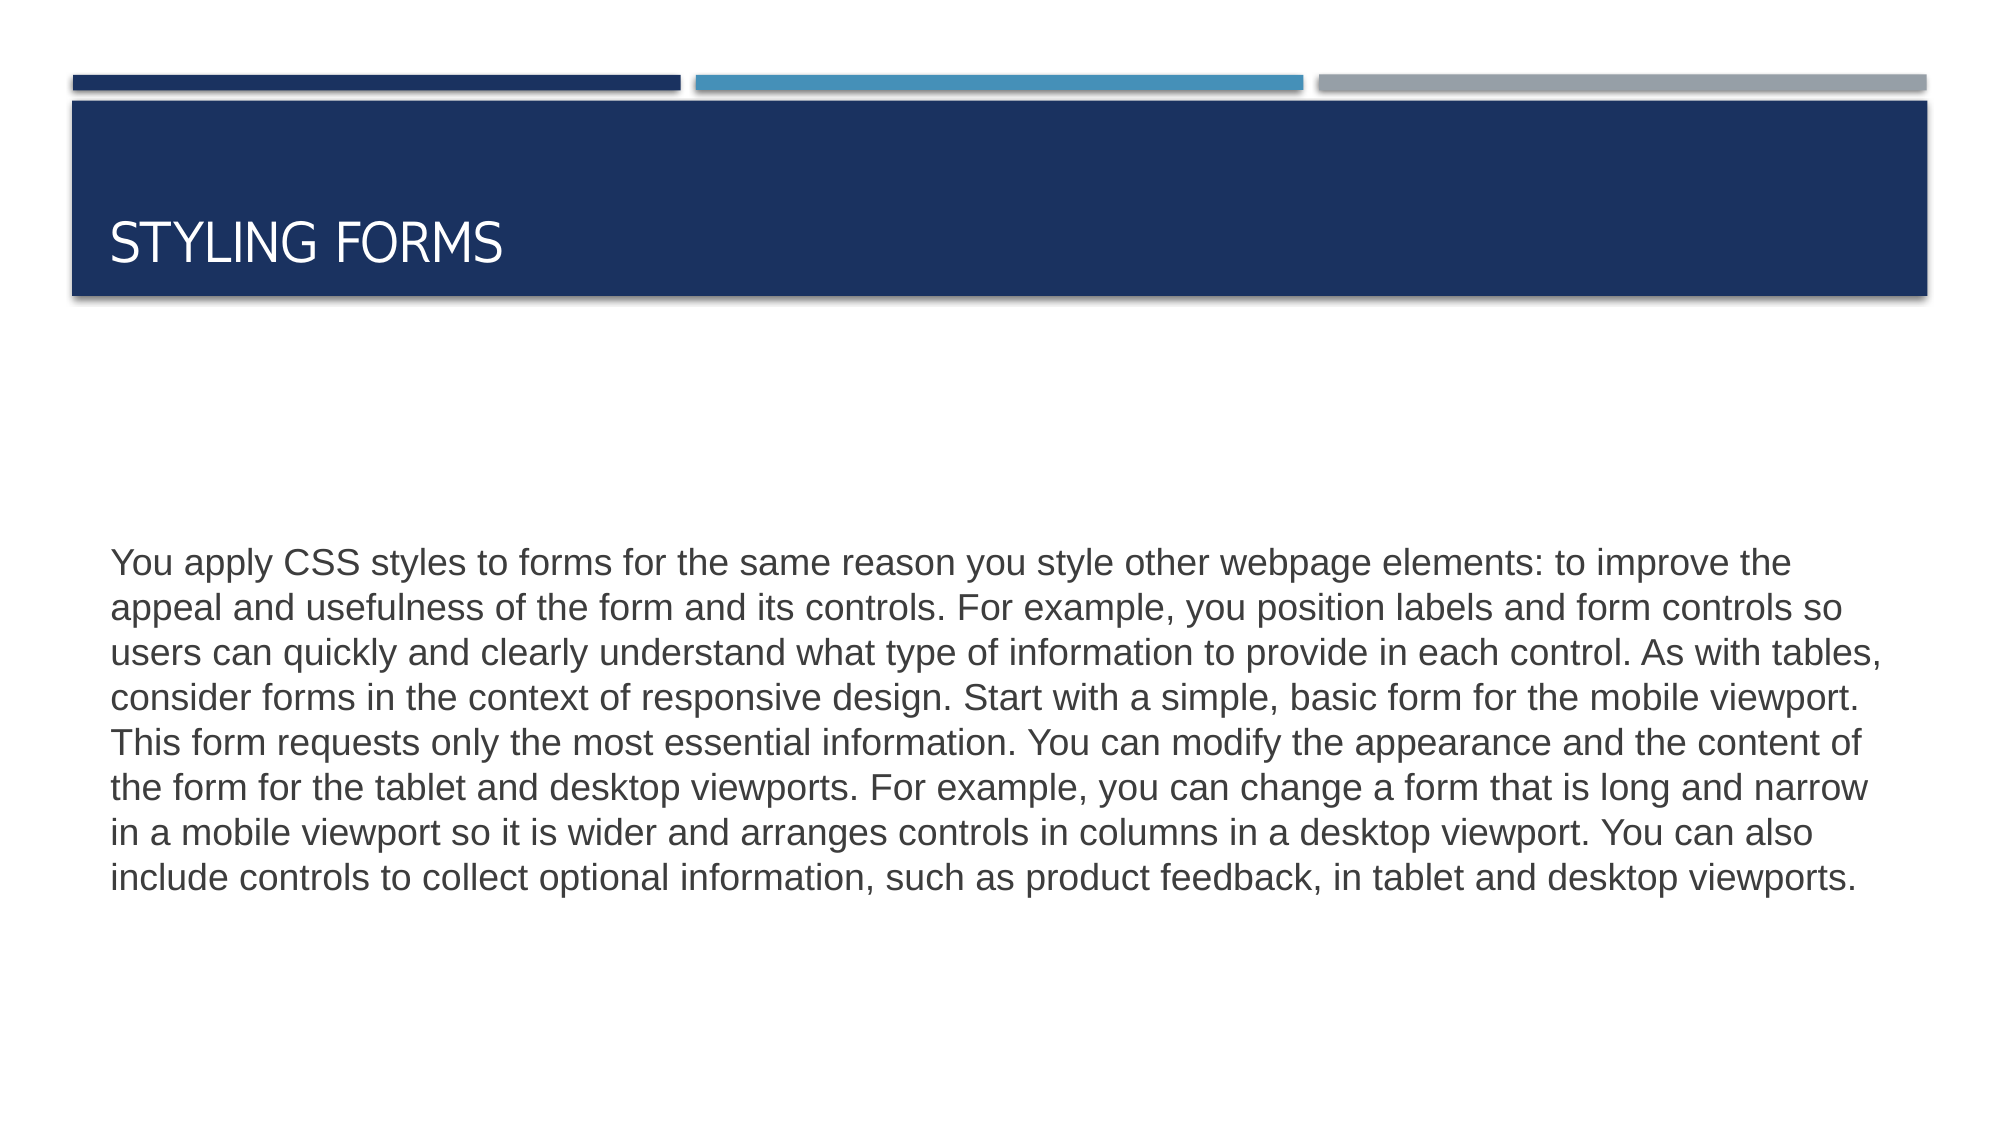

# Styling Forms
You apply CSS styles to forms for the same reason you style other webpage elements: to improve the appeal and usefulness of the form and its controls. For example, you position labels and form controls so users can quickly and clearly understand what type of information to provide in each control. As with tables, consider forms in the context of responsive design. Start with a simple, basic form for the mobile viewport. This form requests only the most essential information. You can modify the appearance and the content of the form for the tablet and desktop viewports. For example, you can change a form that is long and narrow in a mobile viewport so it is wider and arranges controls in columns in a desktop viewport. You can also include controls to collect optional information, such as product feedback, in tablet and desktop viewports.